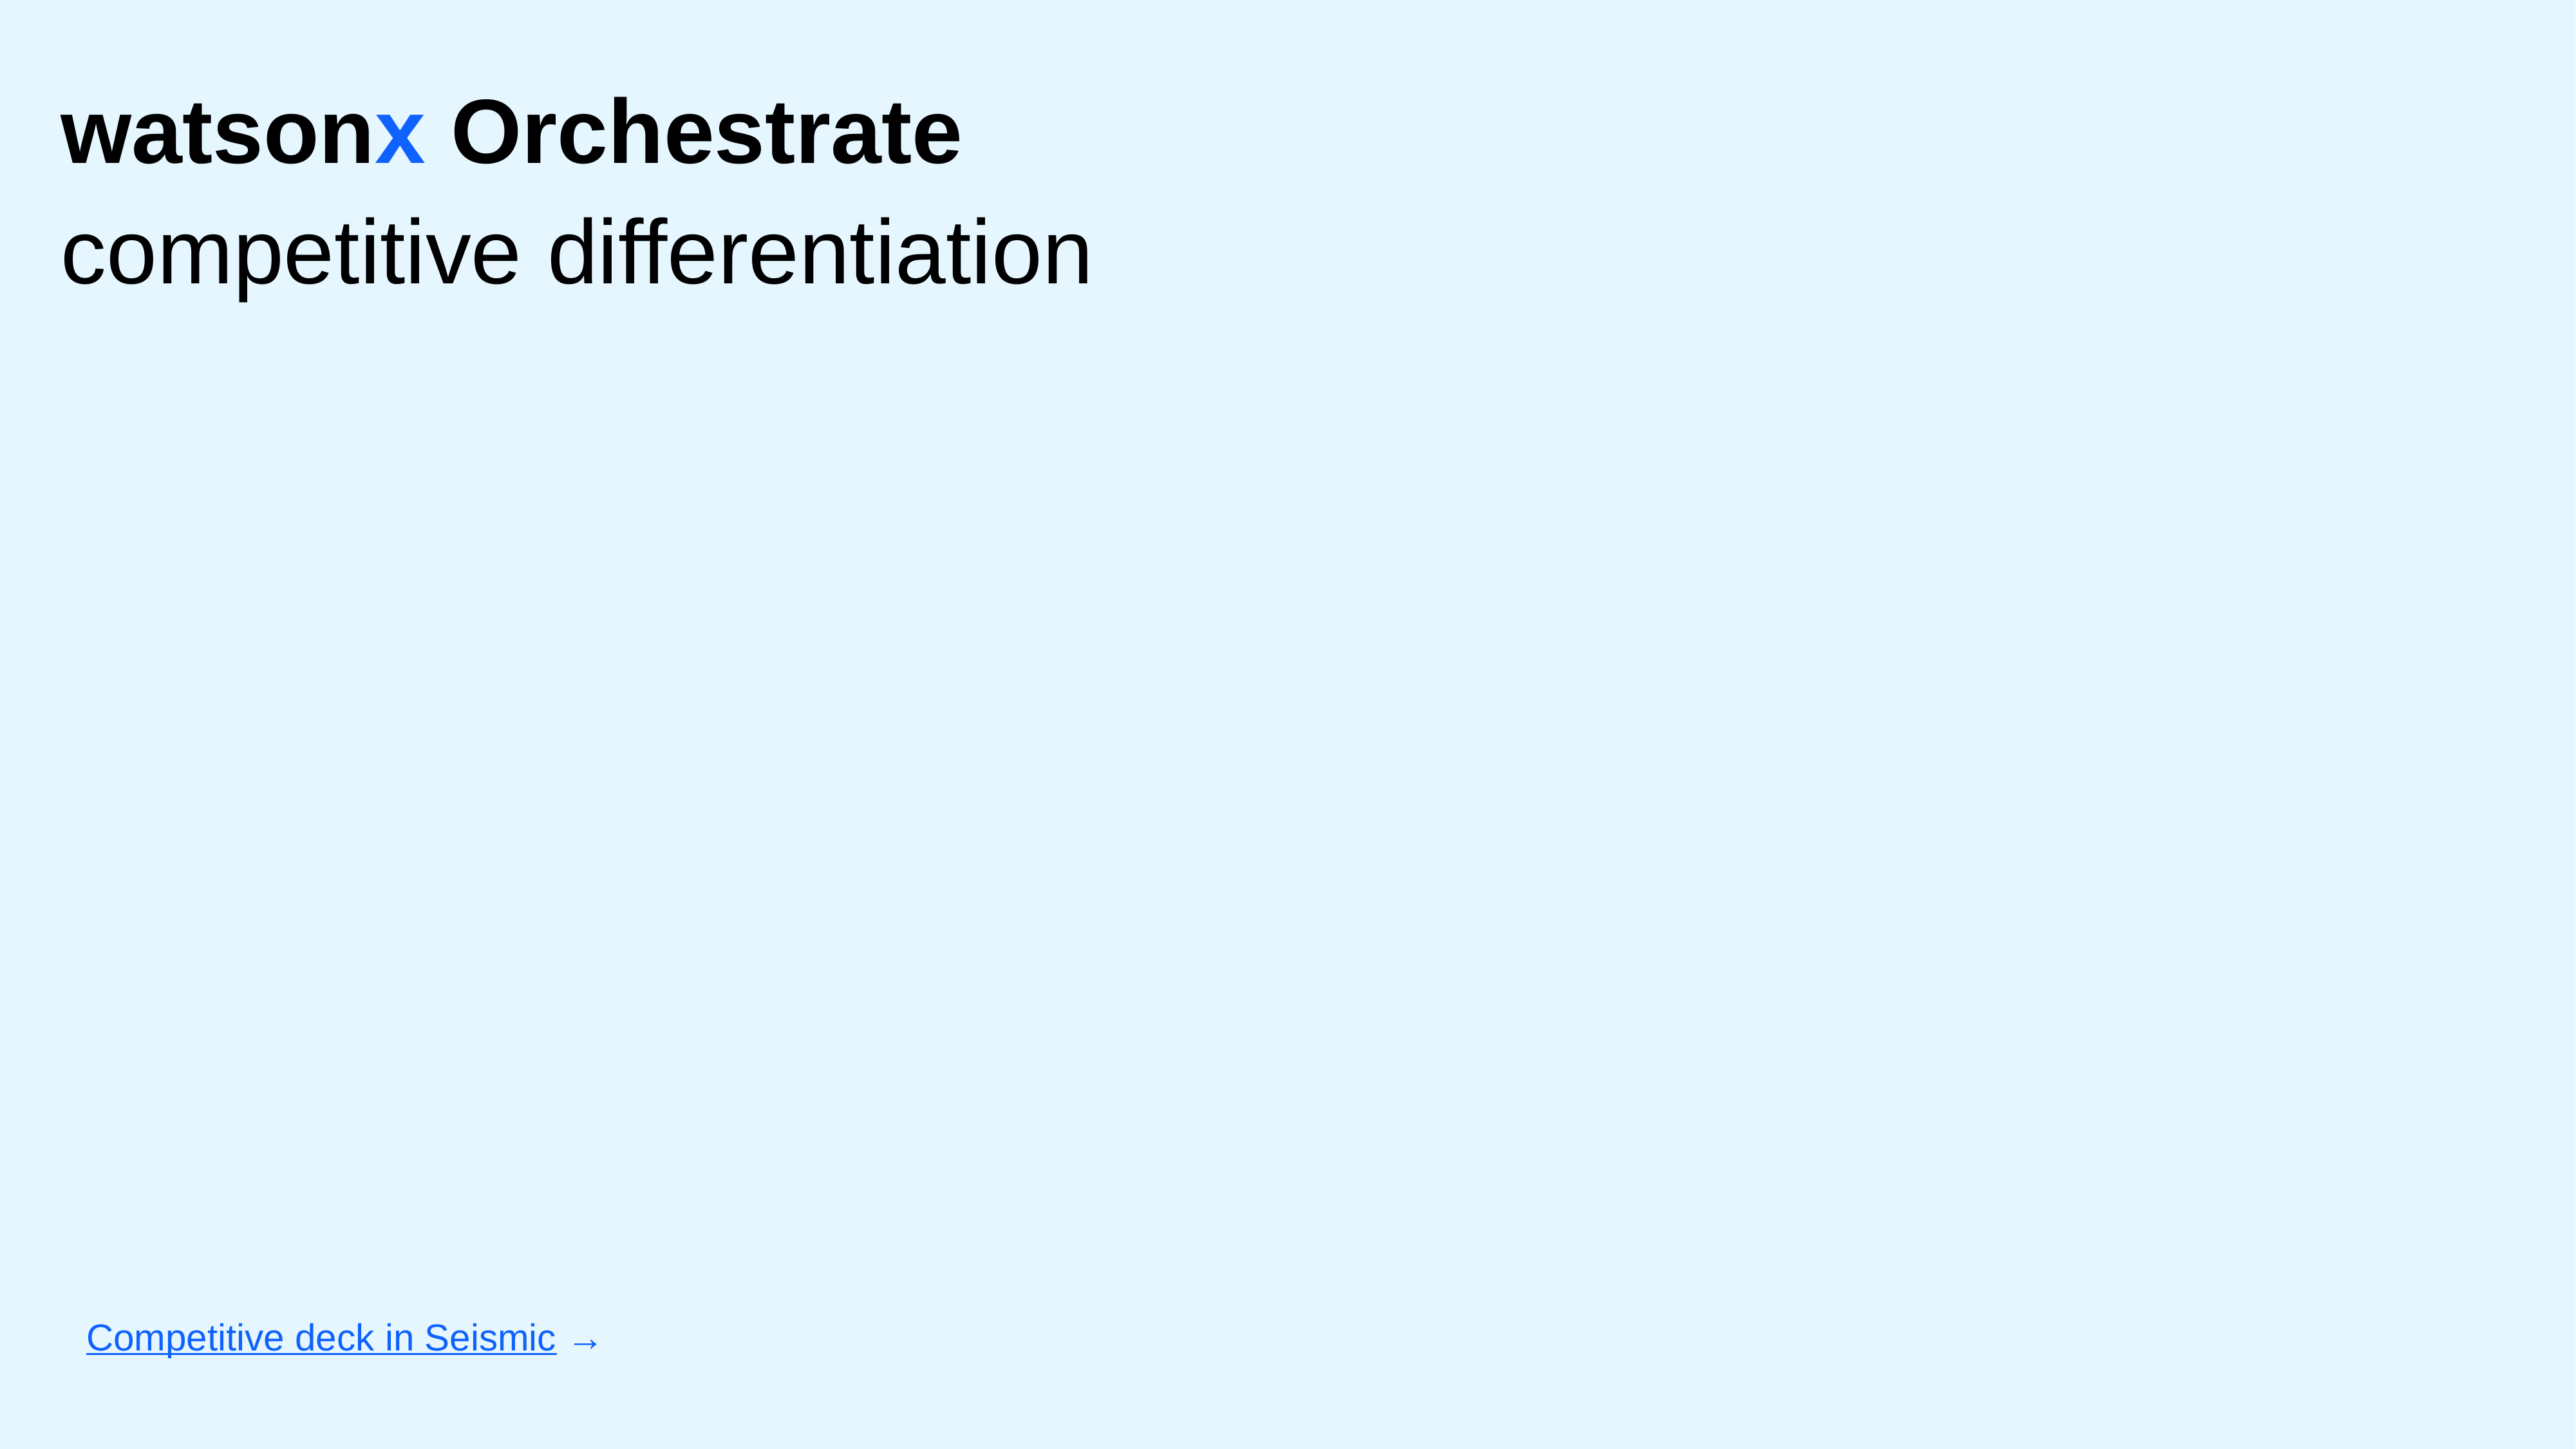

# watsonx Orchestrate competitive differentiation
Competitive deck in Seismic →